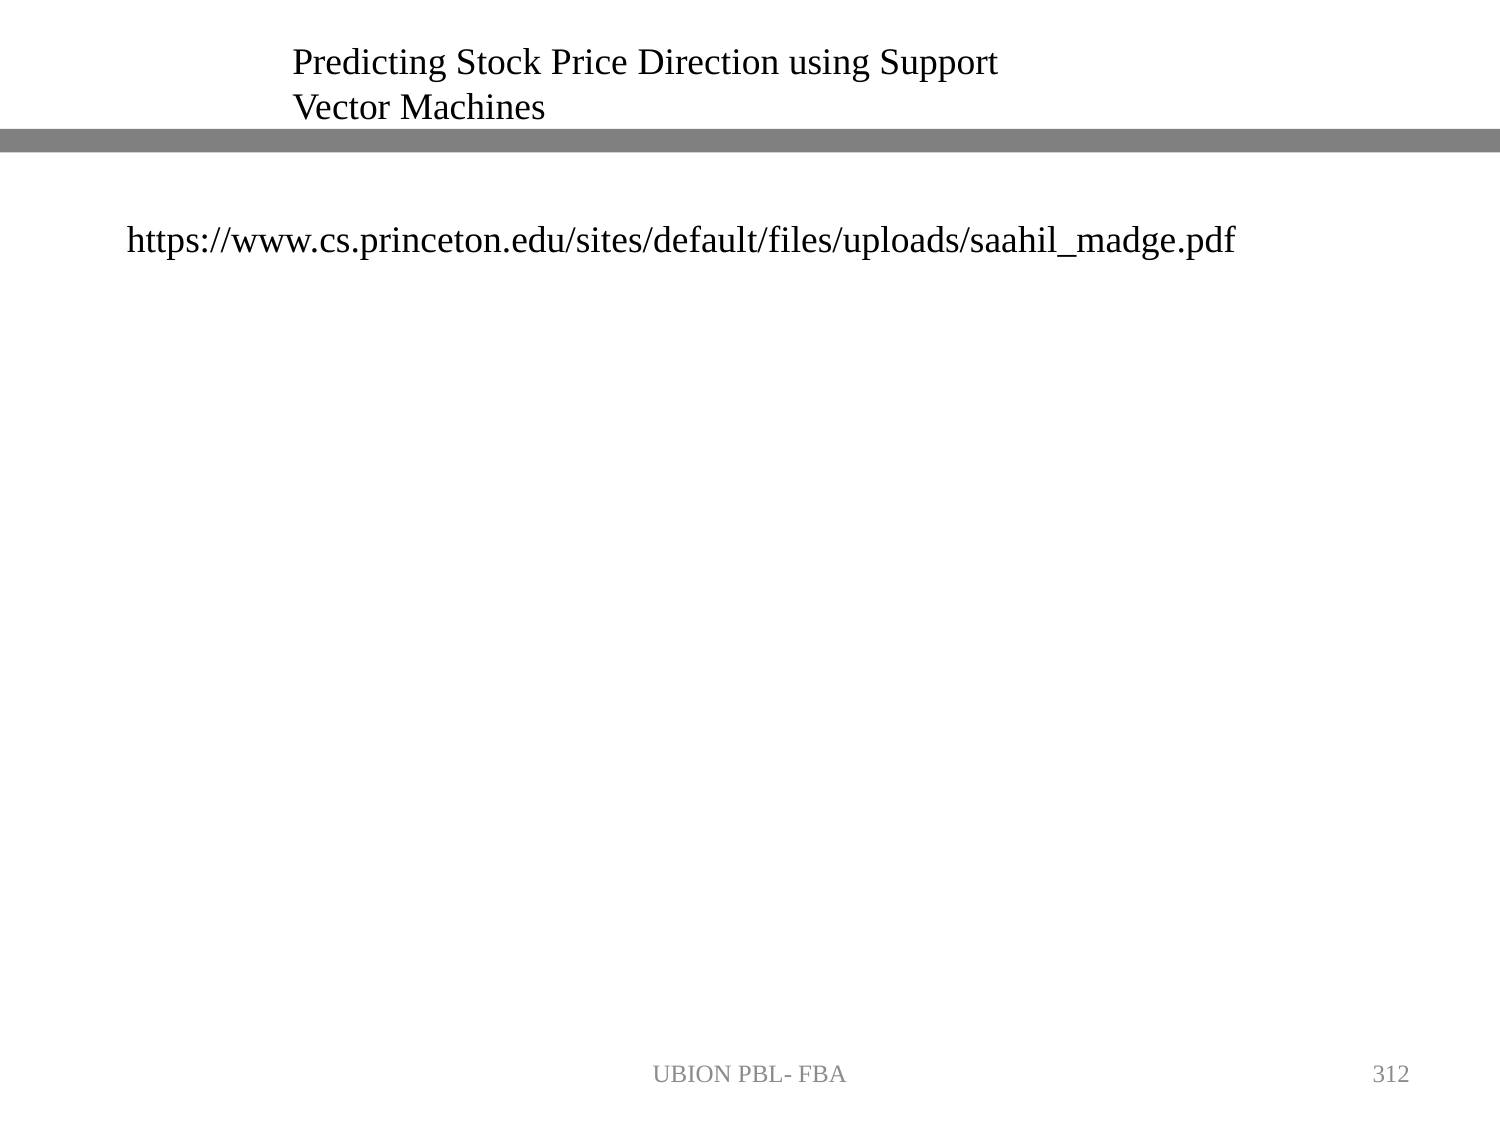

Predicting Stock Price Direction using Support Vector Machines

https://www.cs.princeton.edu/sites/default/files/uploads/saahil_madge.pdf
UBION PBL- FBA
312